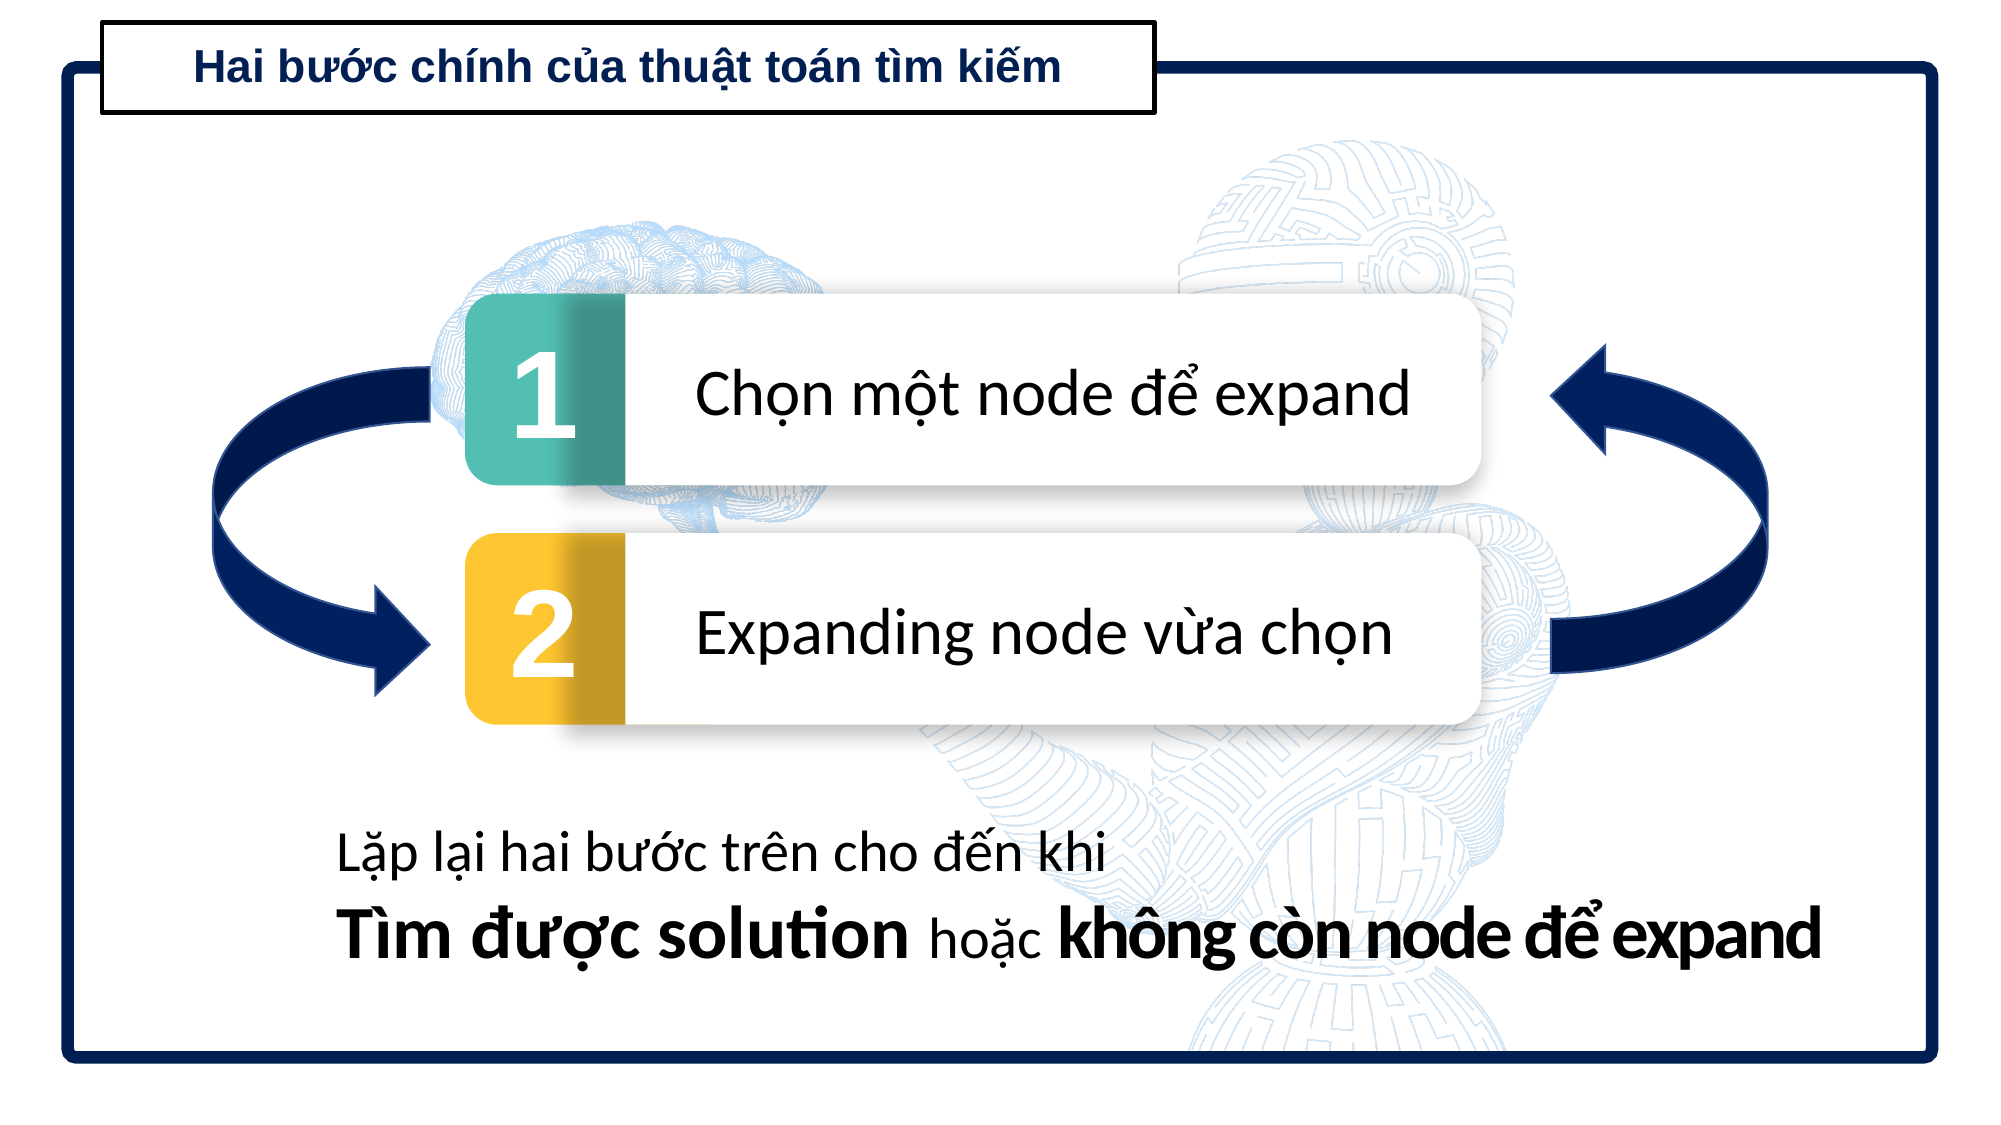

# Hai bước chính của thuật toán tìm kiếm

1
Chọn một node để expand

2
Expanding node vừa chọn

Lặp lại hai bước trên cho đến khi
Tìm được solution hoặc không còn node để expand